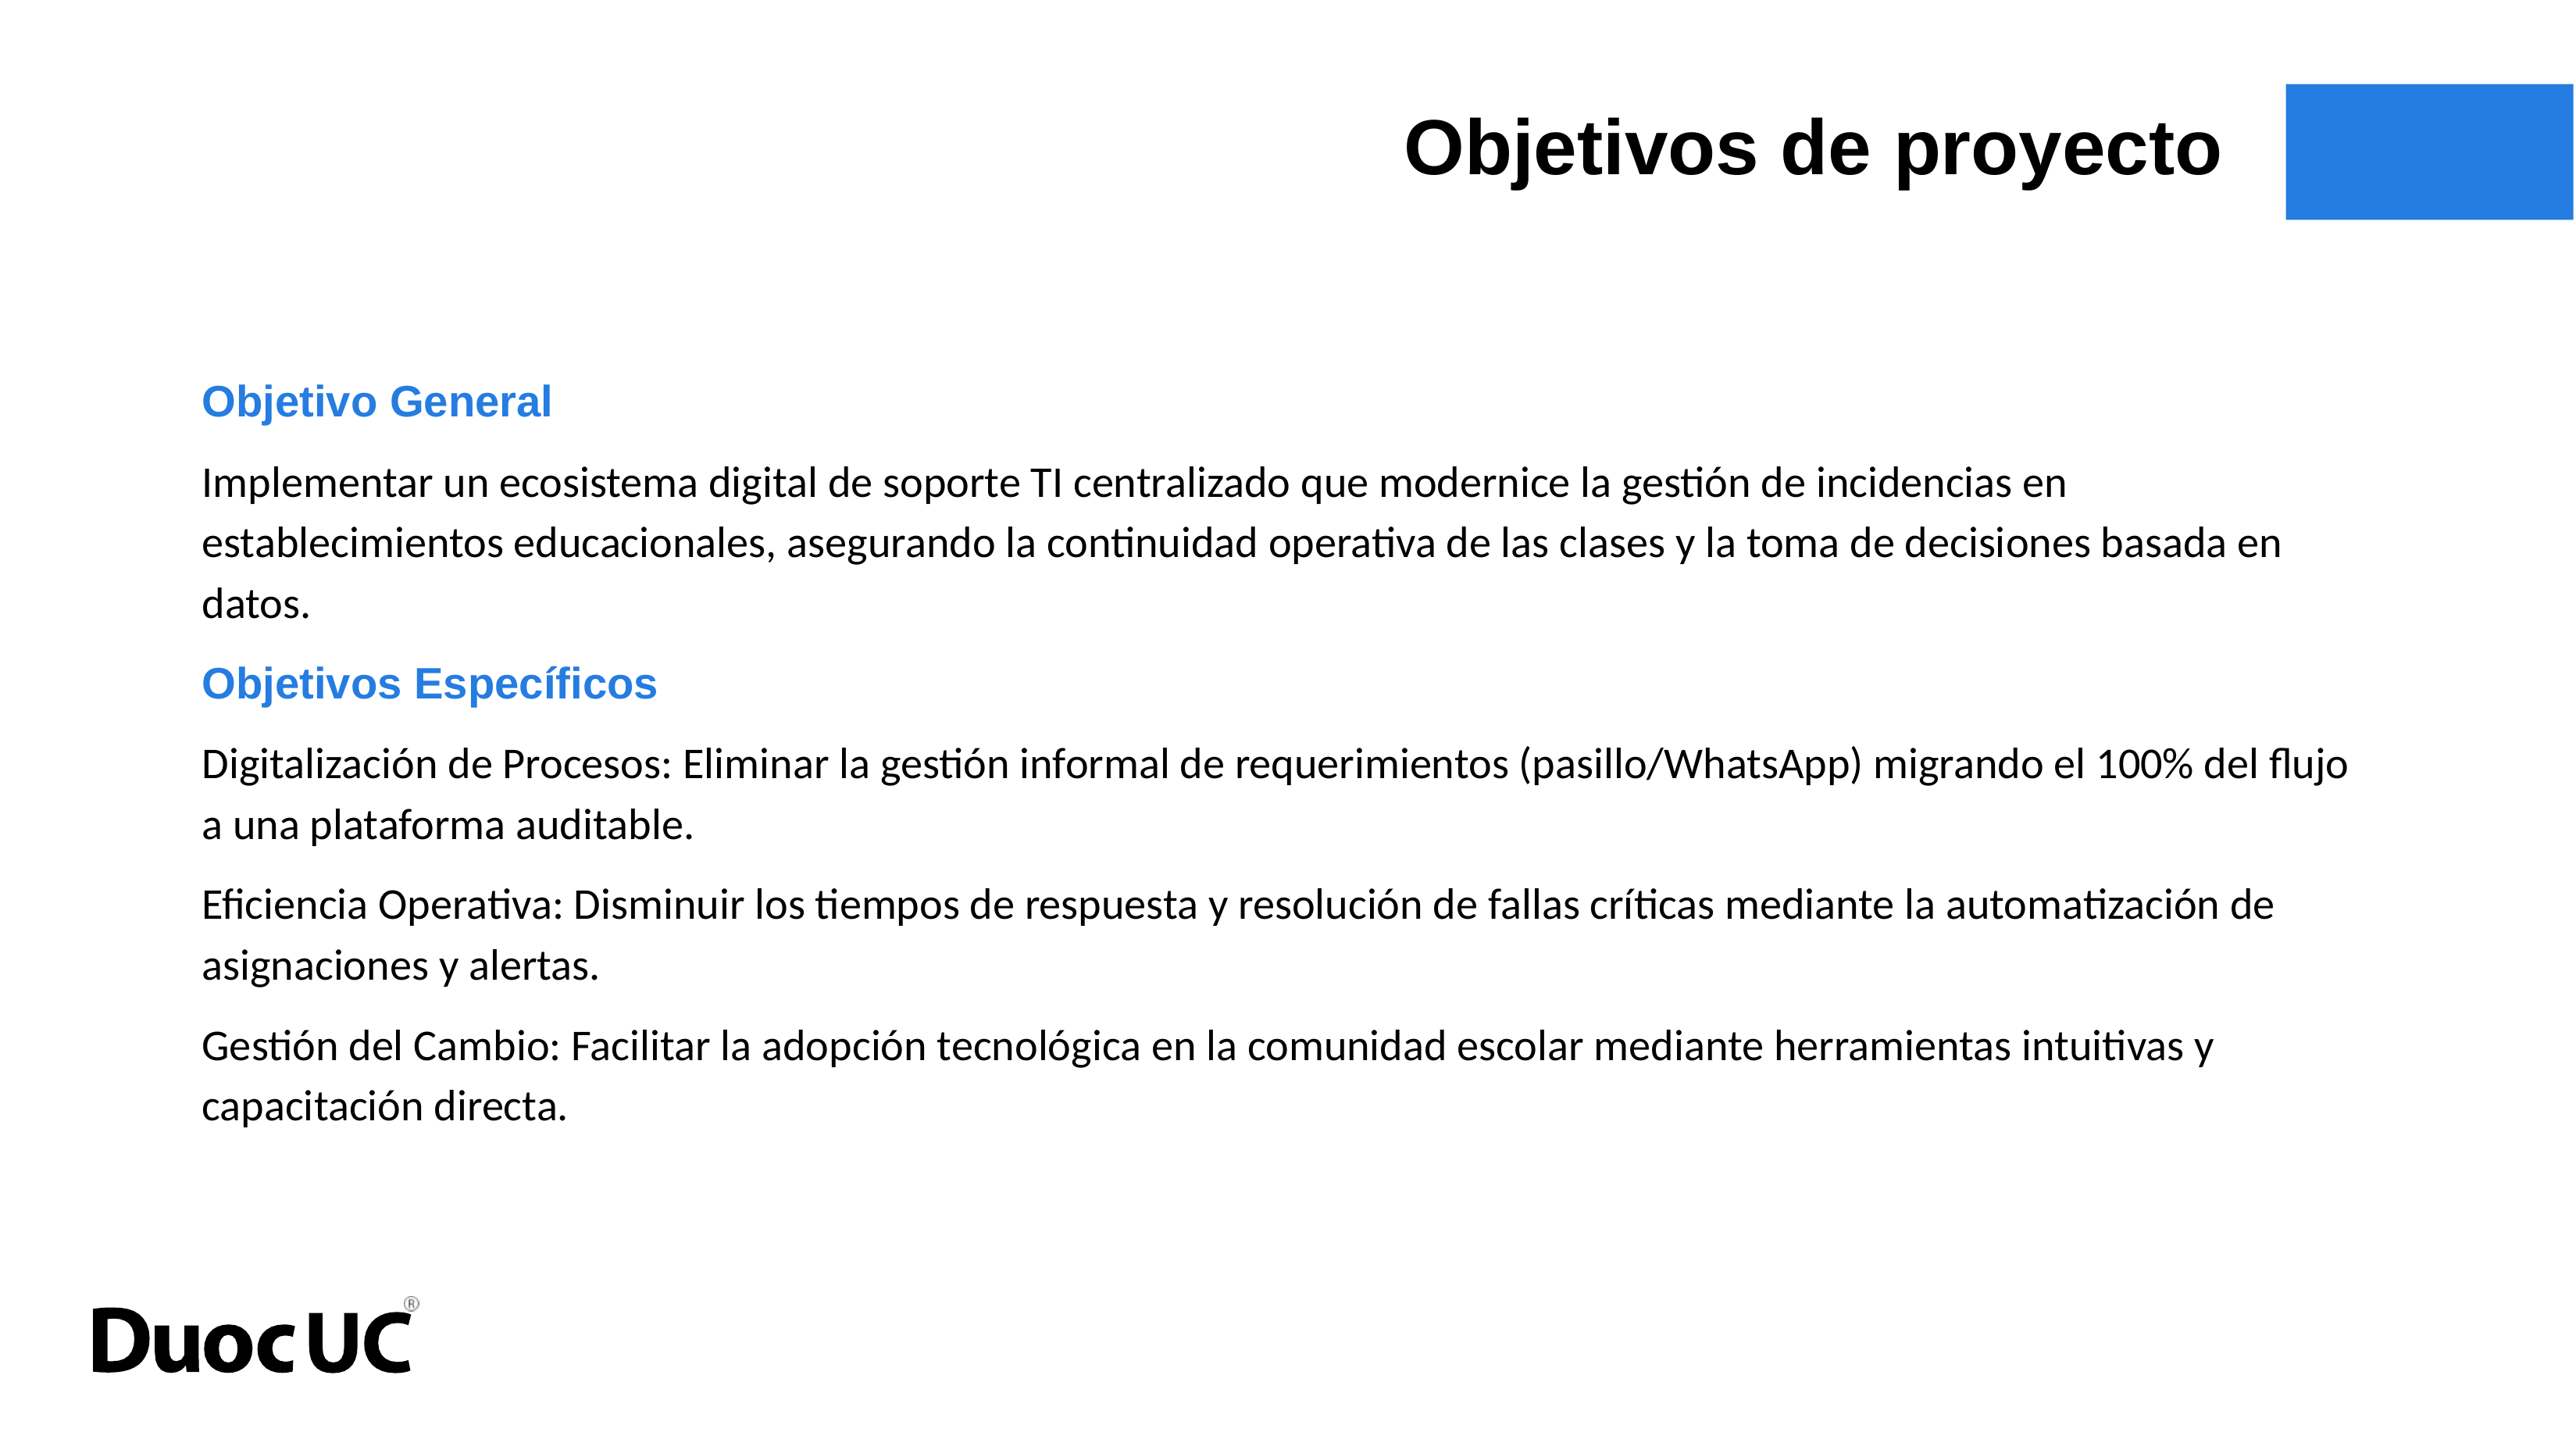

Objetivos de proyecto
Objetivo General
Implementar un ecosistema digital de soporte TI centralizado que modernice la gestión de incidencias en establecimientos educacionales, asegurando la continuidad operativa de las clases y la toma de decisiones basada en datos.
Objetivos Específicos
Digitalización de Procesos: Eliminar la gestión informal de requerimientos (pasillo/WhatsApp) migrando el 100% del flujo a una plataforma auditable.
Eficiencia Operativa: Disminuir los tiempos de respuesta y resolución de fallas críticas mediante la automatización de asignaciones y alertas.
Gestión del Cambio: Facilitar la adopción tecnológica en la comunidad escolar mediante herramientas intuitivas y capacitación directa.